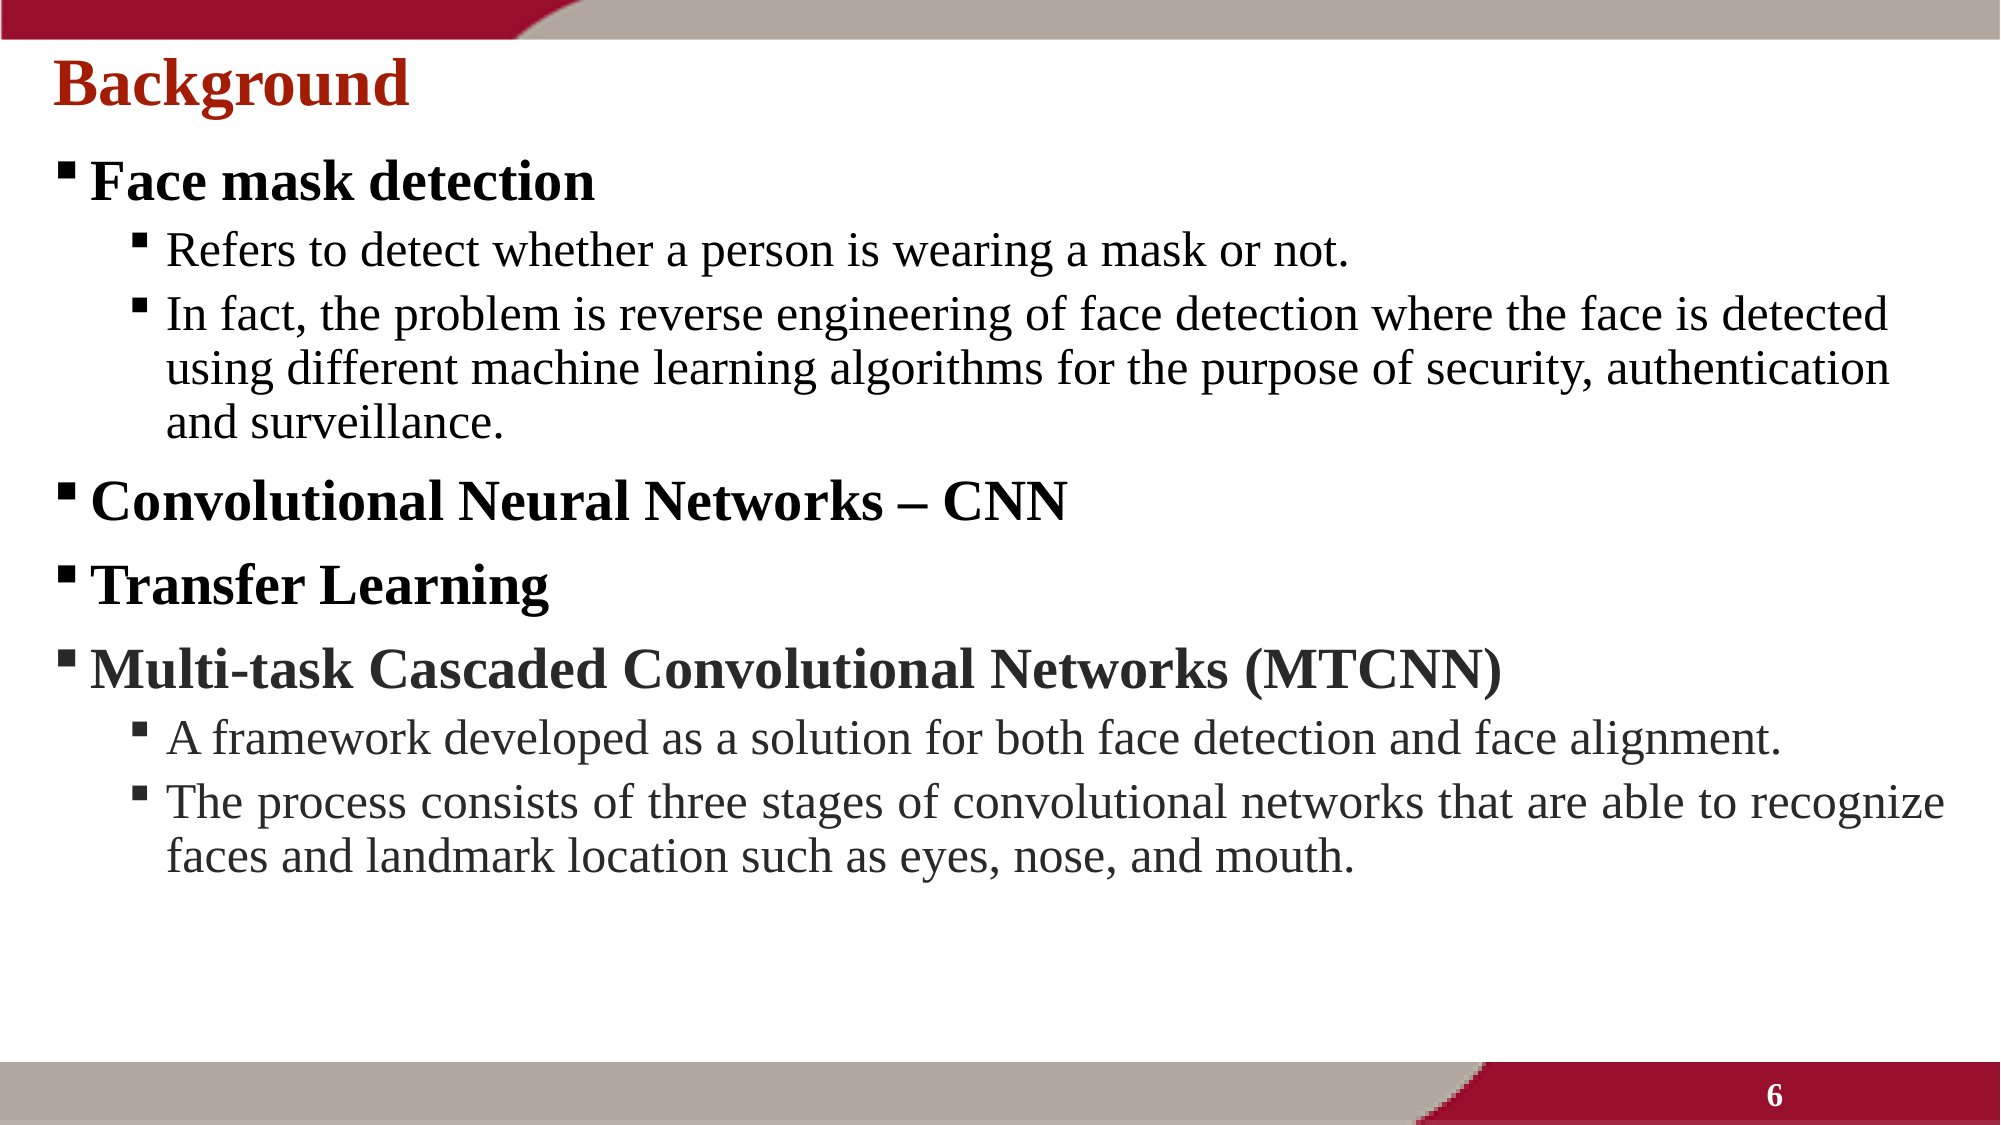

# Background
Face mask detection
Refers to detect whether a person is wearing a mask or not.
In fact, the problem is reverse engineering of face detection where the face is detected using different machine learning algorithms for the purpose of security, authentication and surveillance.
Convolutional Neural Networks – CNN
Transfer Learning
Multi-task Cascaded Convolutional Networks (MTCNN)
A framework developed as a solution for both face detection and face alignment.
The process consists of three stages of convolutional networks that are able to recognize faces and landmark location such as eyes, nose, and mouth.

6